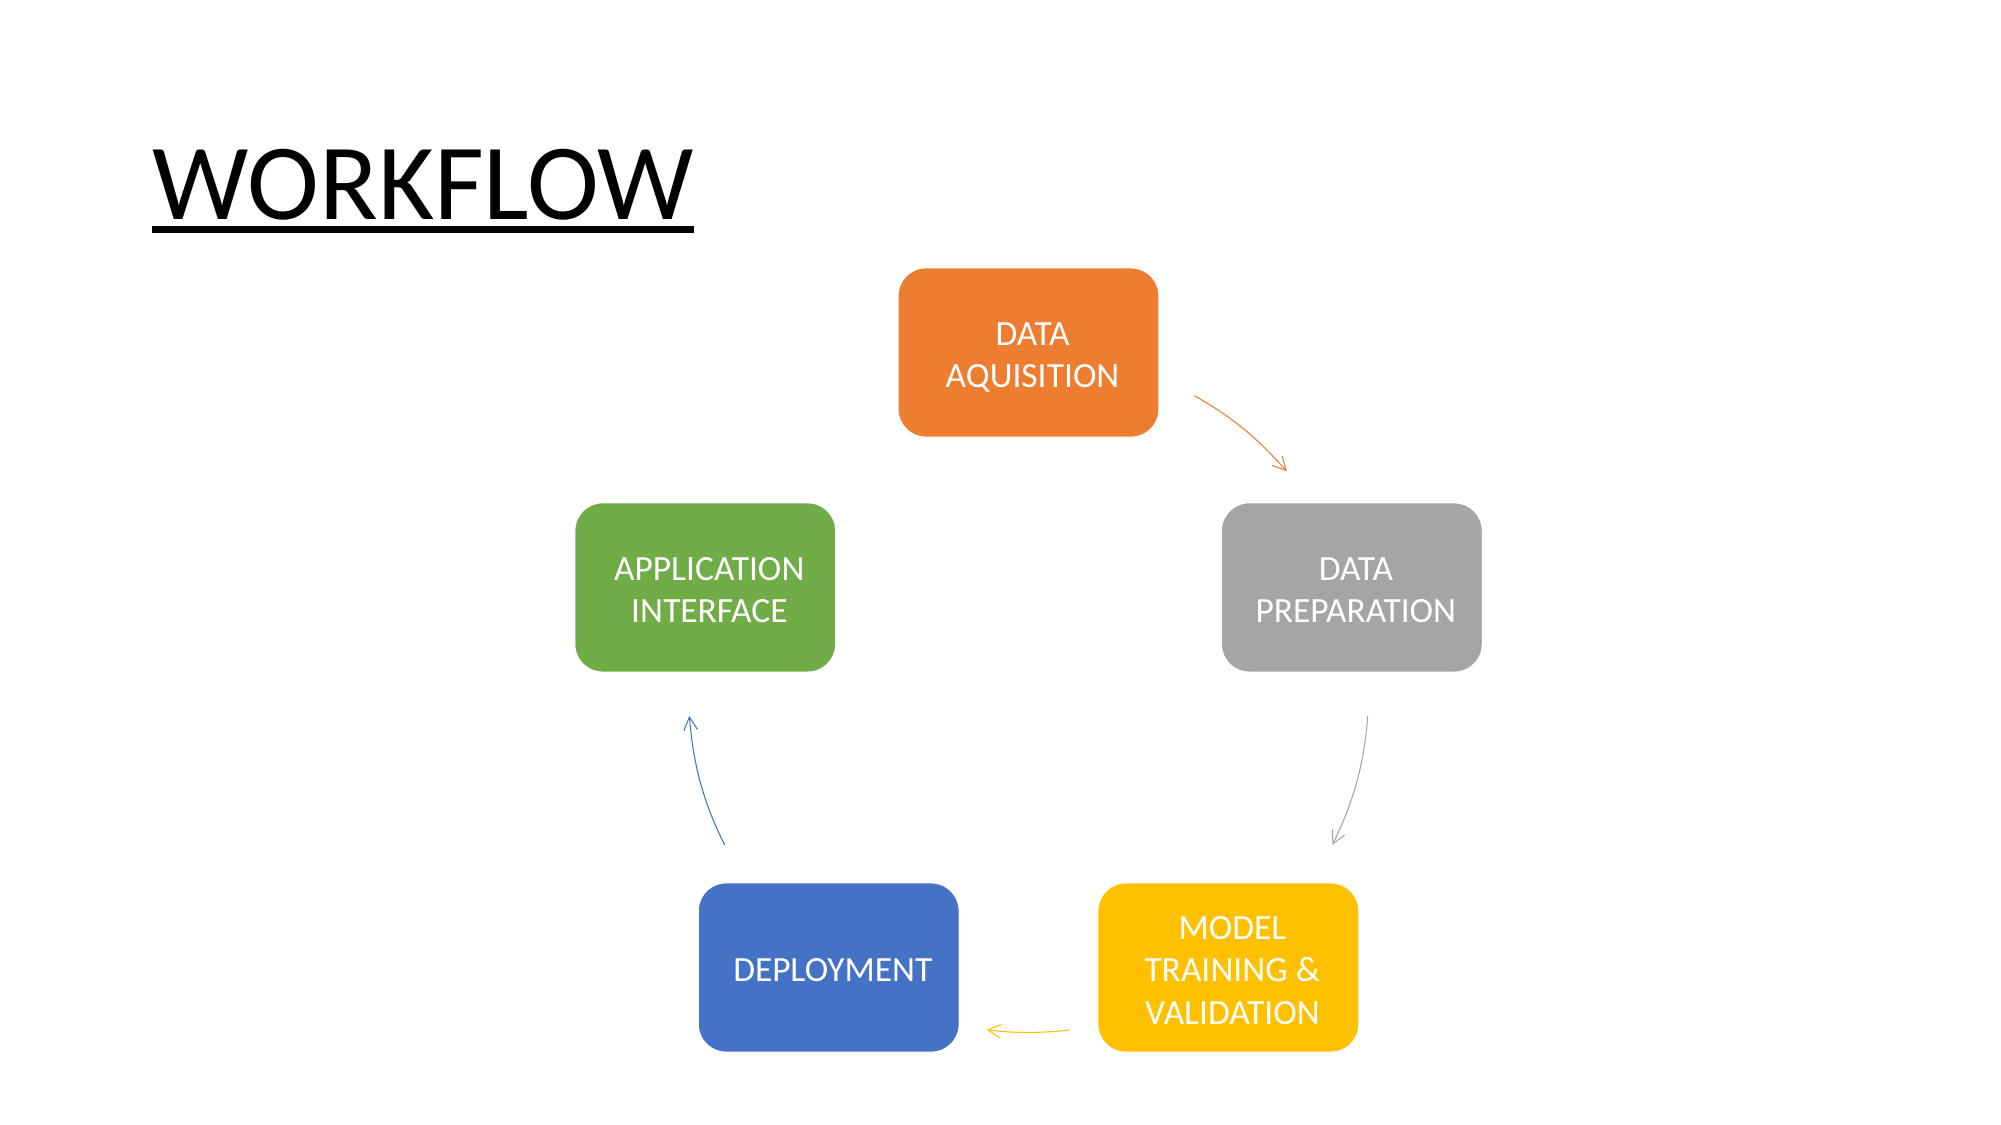

WORKFLOW
DATA AQUISITION
DATA PREPARATION
MODEL TRAINING & VALIDATION
DEPLOYMENT
APPLICATION INTERFACE